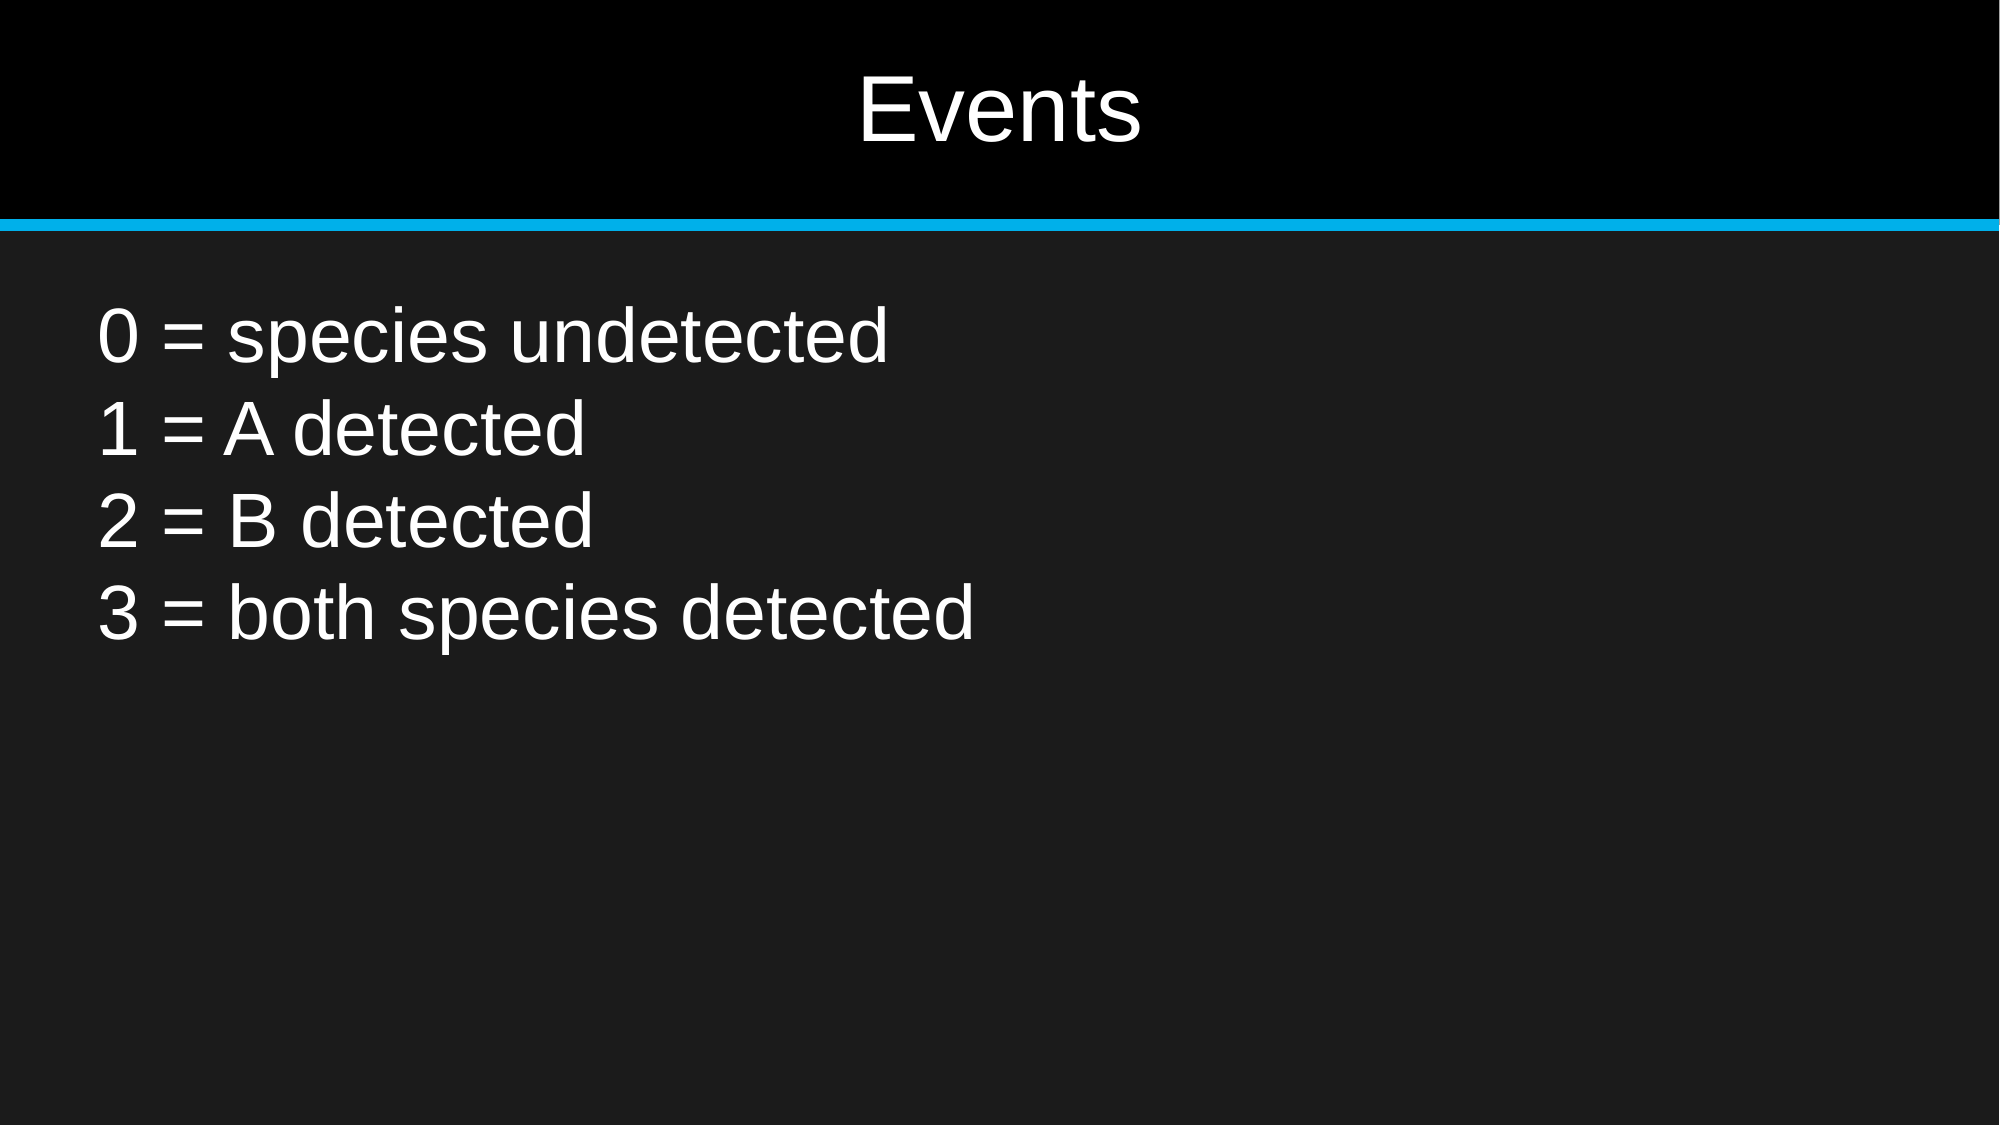

# Events
0 = species undetected
1 = A detected
2 = B detected
3 = both species detected